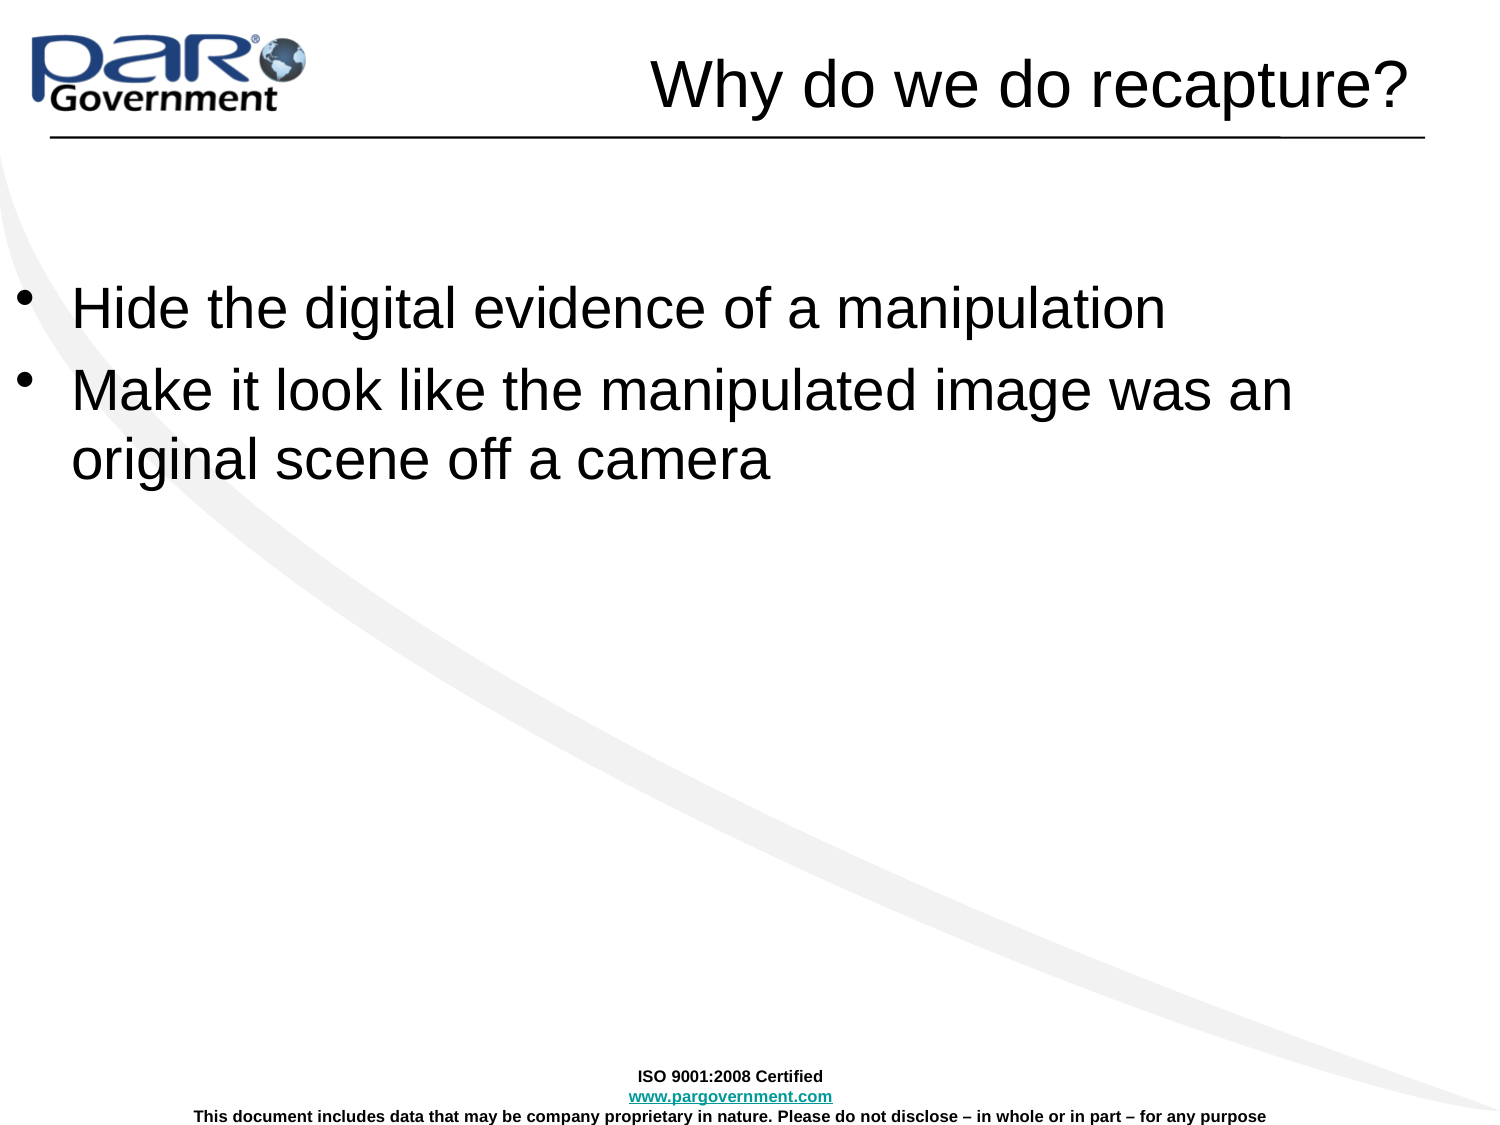

# Why do we do recapture?
Hide the digital evidence of a manipulation
Make it look like the manipulated image was an original scene off a camera